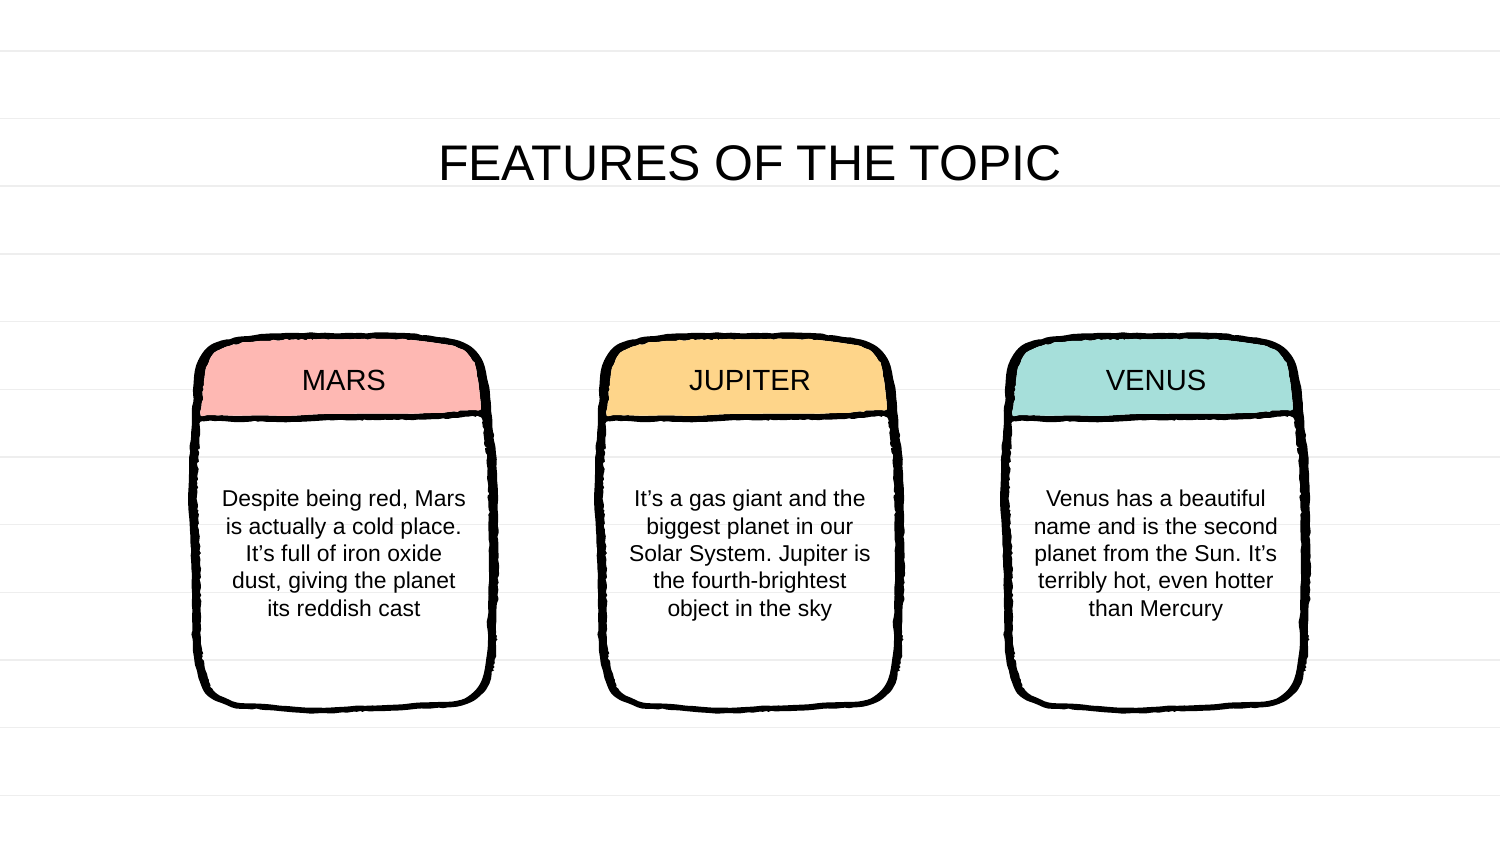

FEATURES OF THE TOPIC
# MARS
JUPITER
VENUS

Despite being red, Mars is actually a cold place. It’s full of iron oxide dust, giving the planet its reddish cast
It’s a gas giant and the biggest planet in our Solar System. Jupiter is the fourth-brightest object in the sky
Venus has a beautiful name and is the second planet from the Sun. It’s terribly hot, even hotter than Mercury